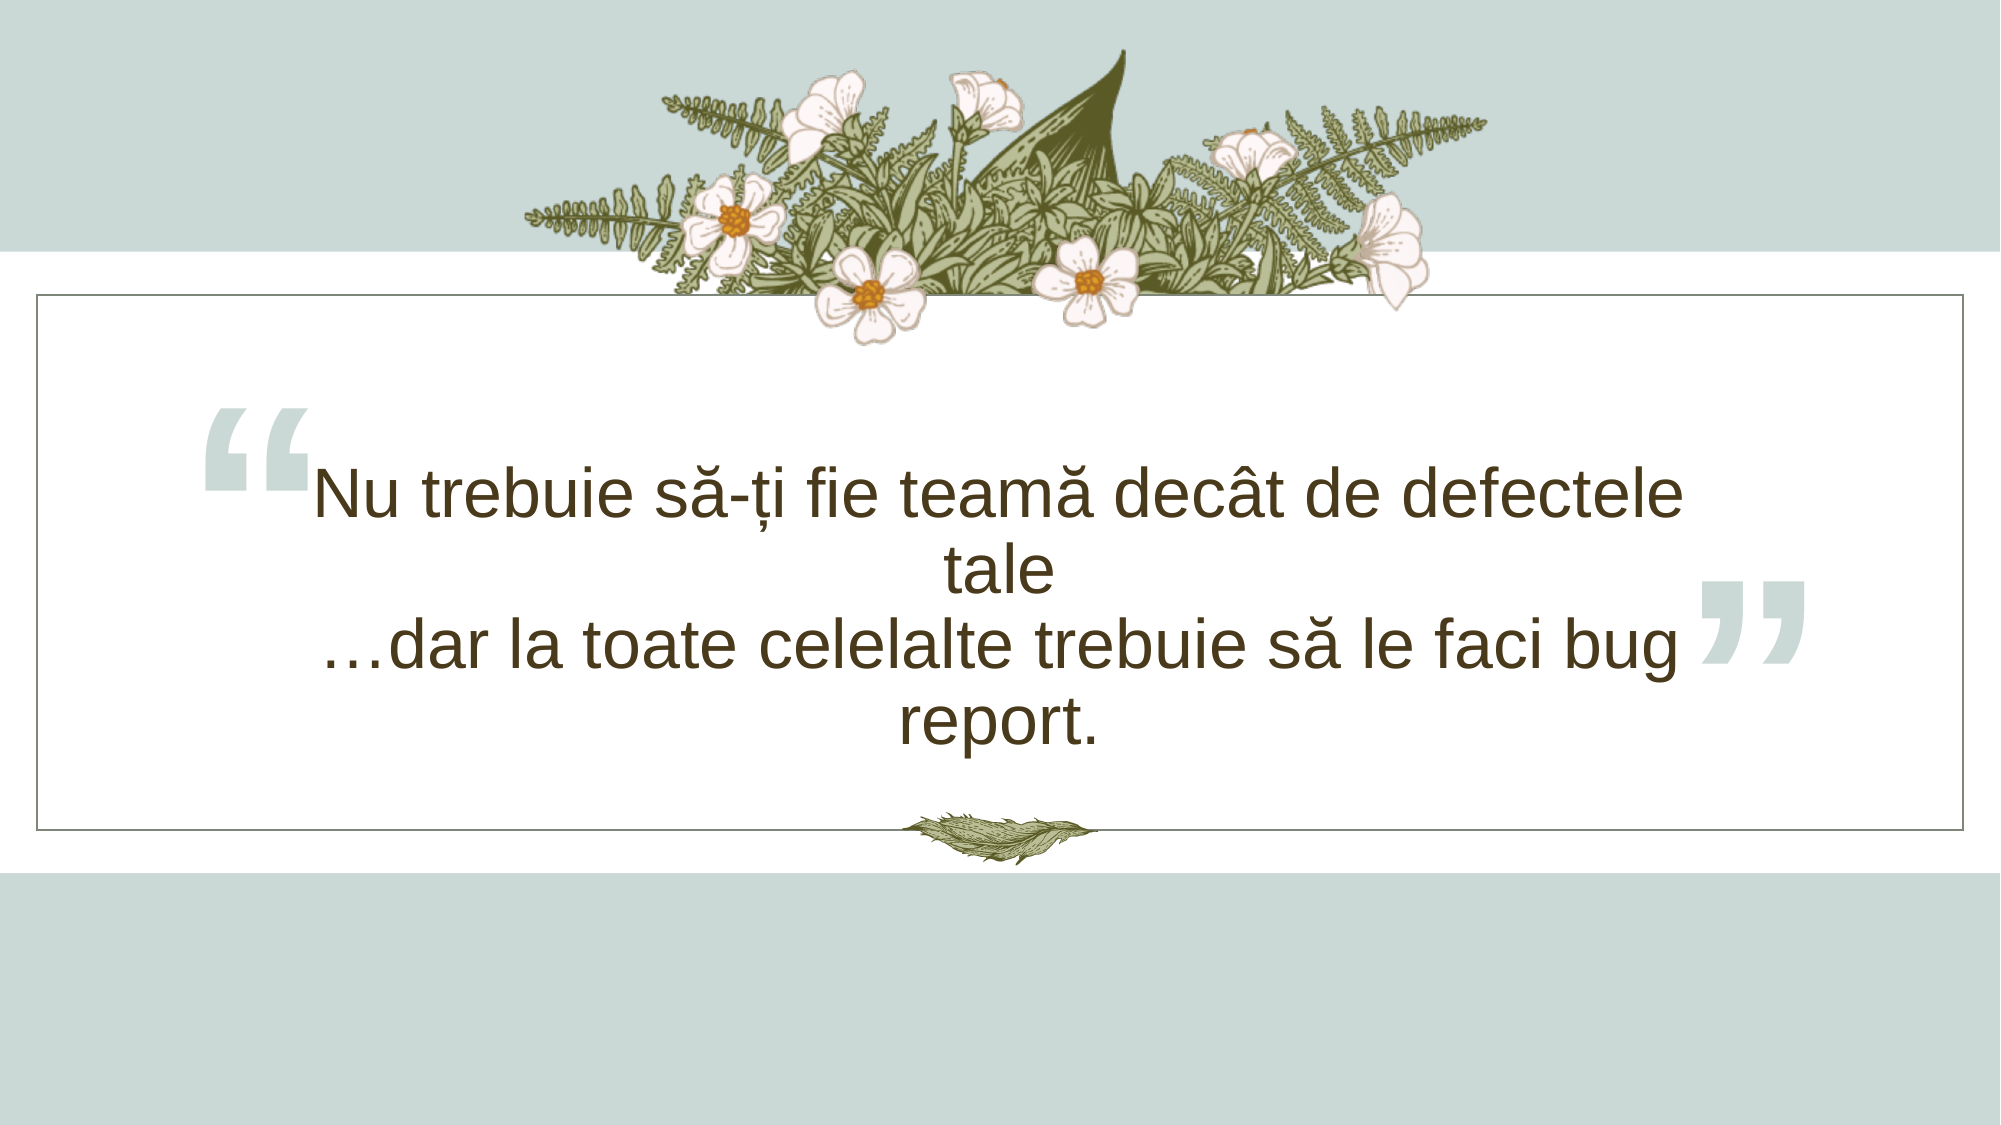

“
# Nu trebuie să-ți fie teamă decât de defectele tale …dar la toate celelalte trebuie să le faci bug report.
”